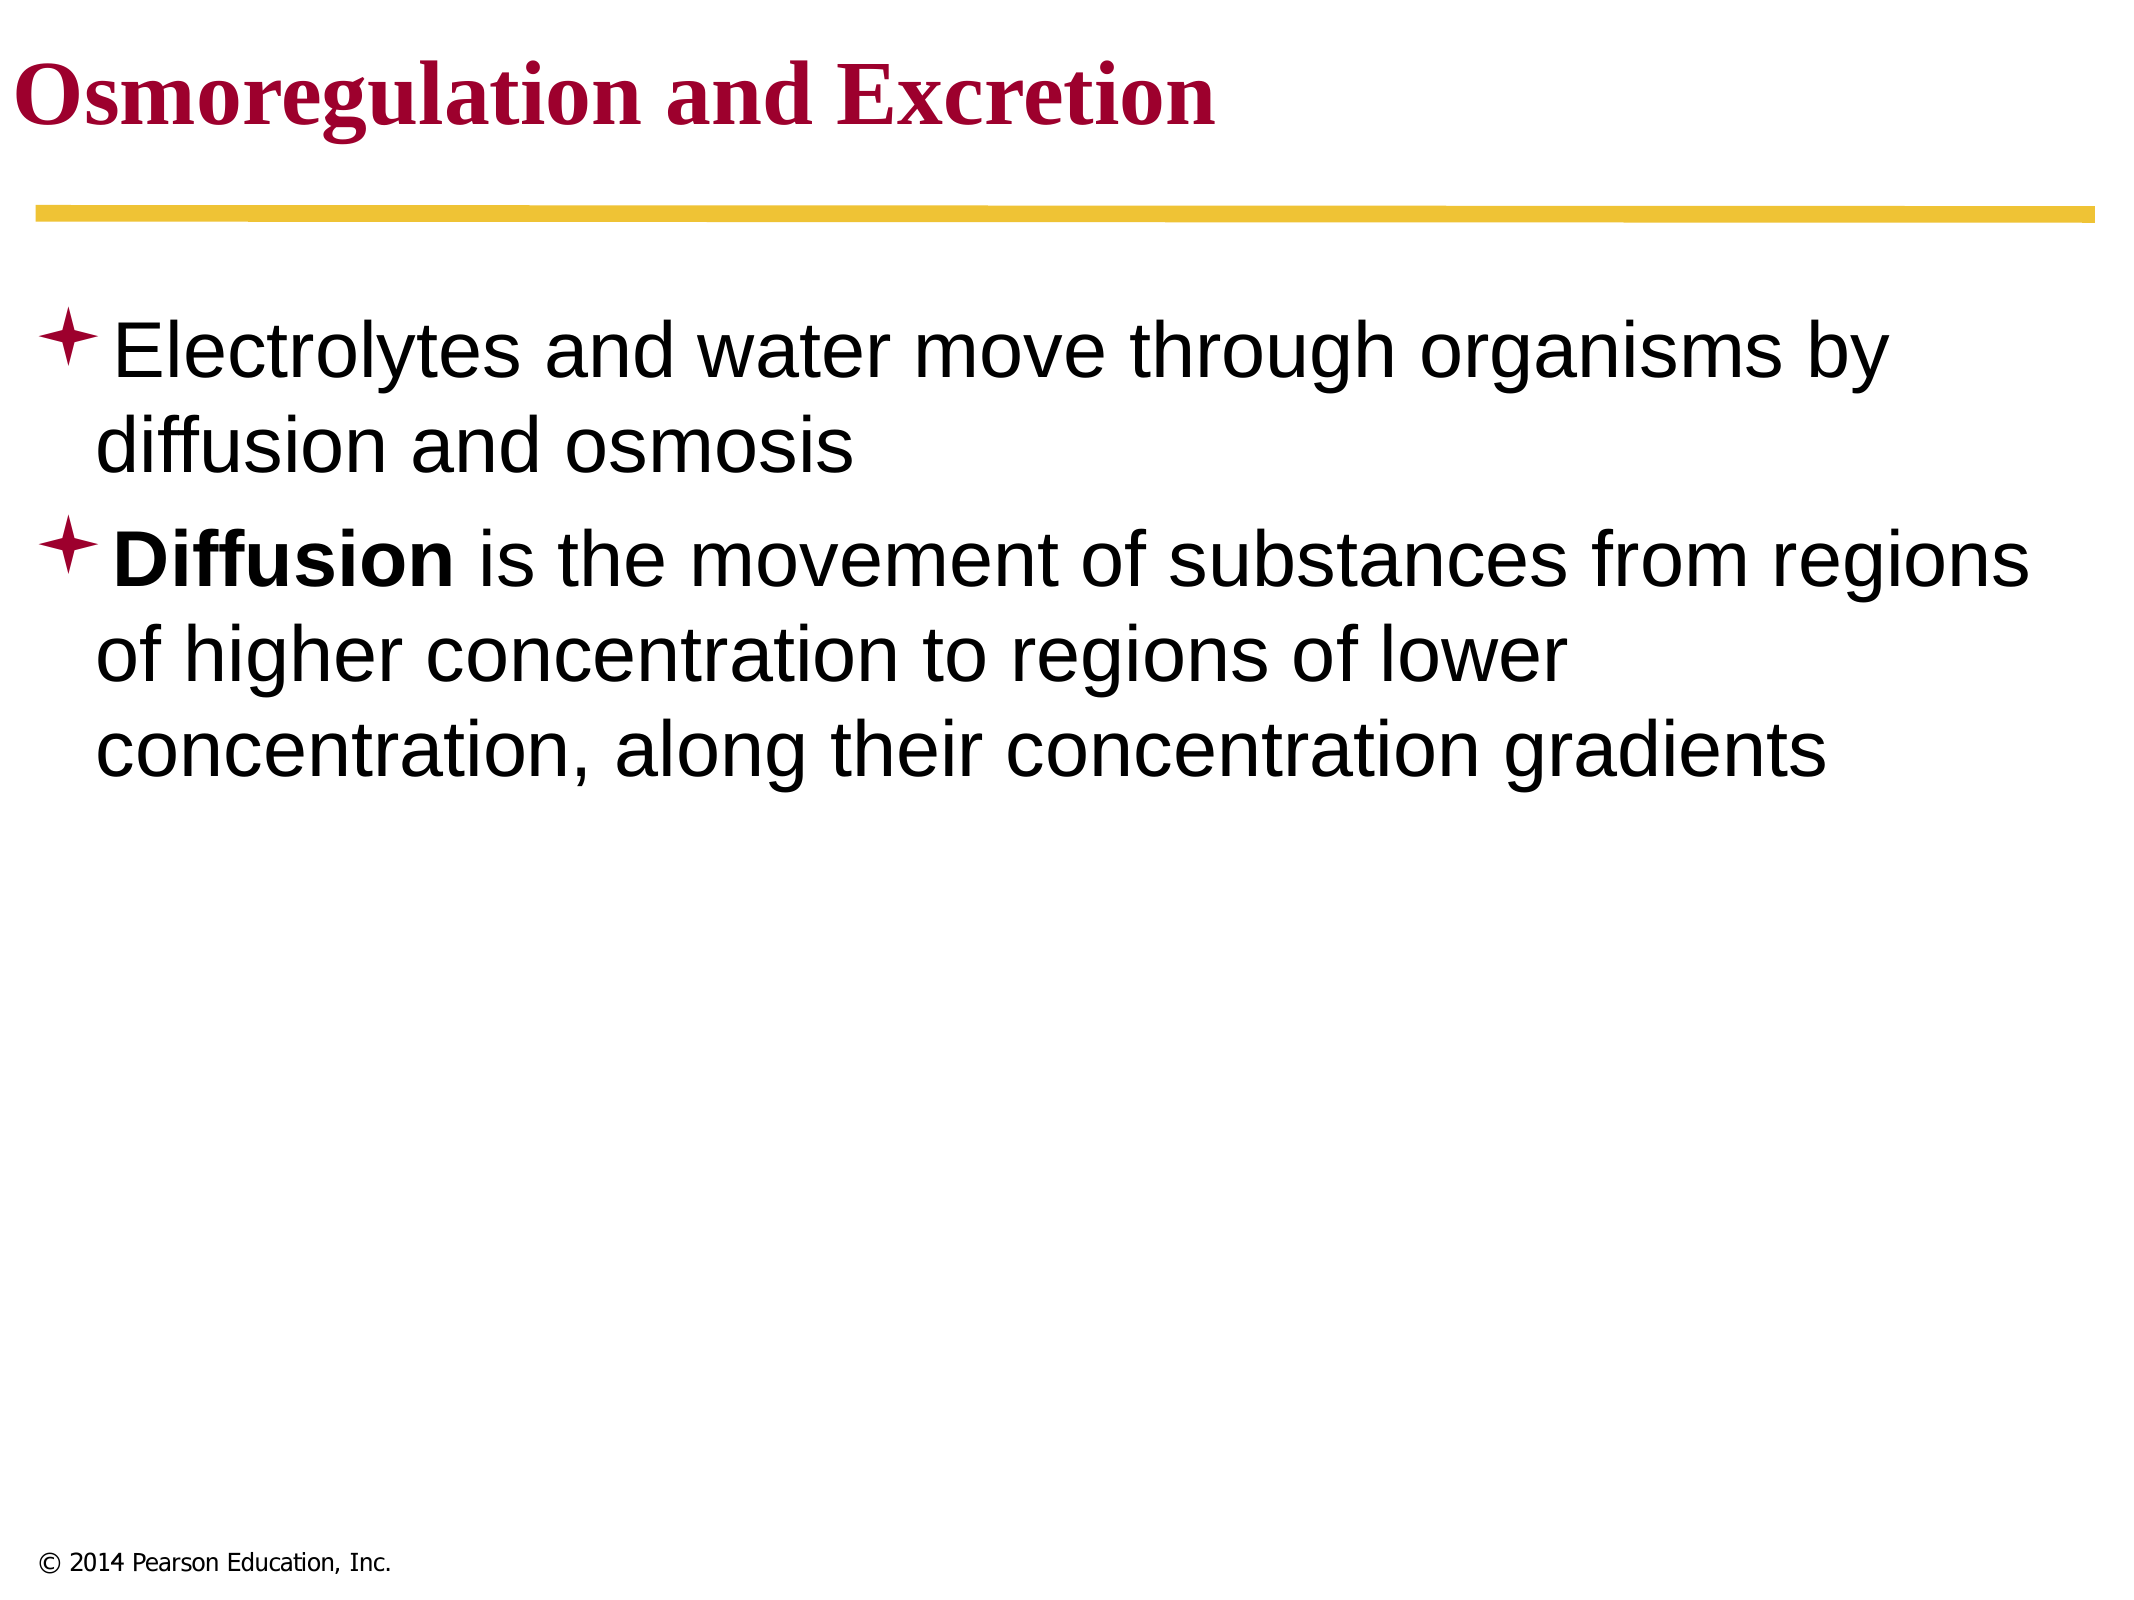

Osmoregulation and Excretion

Electrolytes and water move through organisms by diffusion and osmosis
Diffusion is the movement of substances from regions of higher concentration to regions of lower concentration, along their concentration gradients